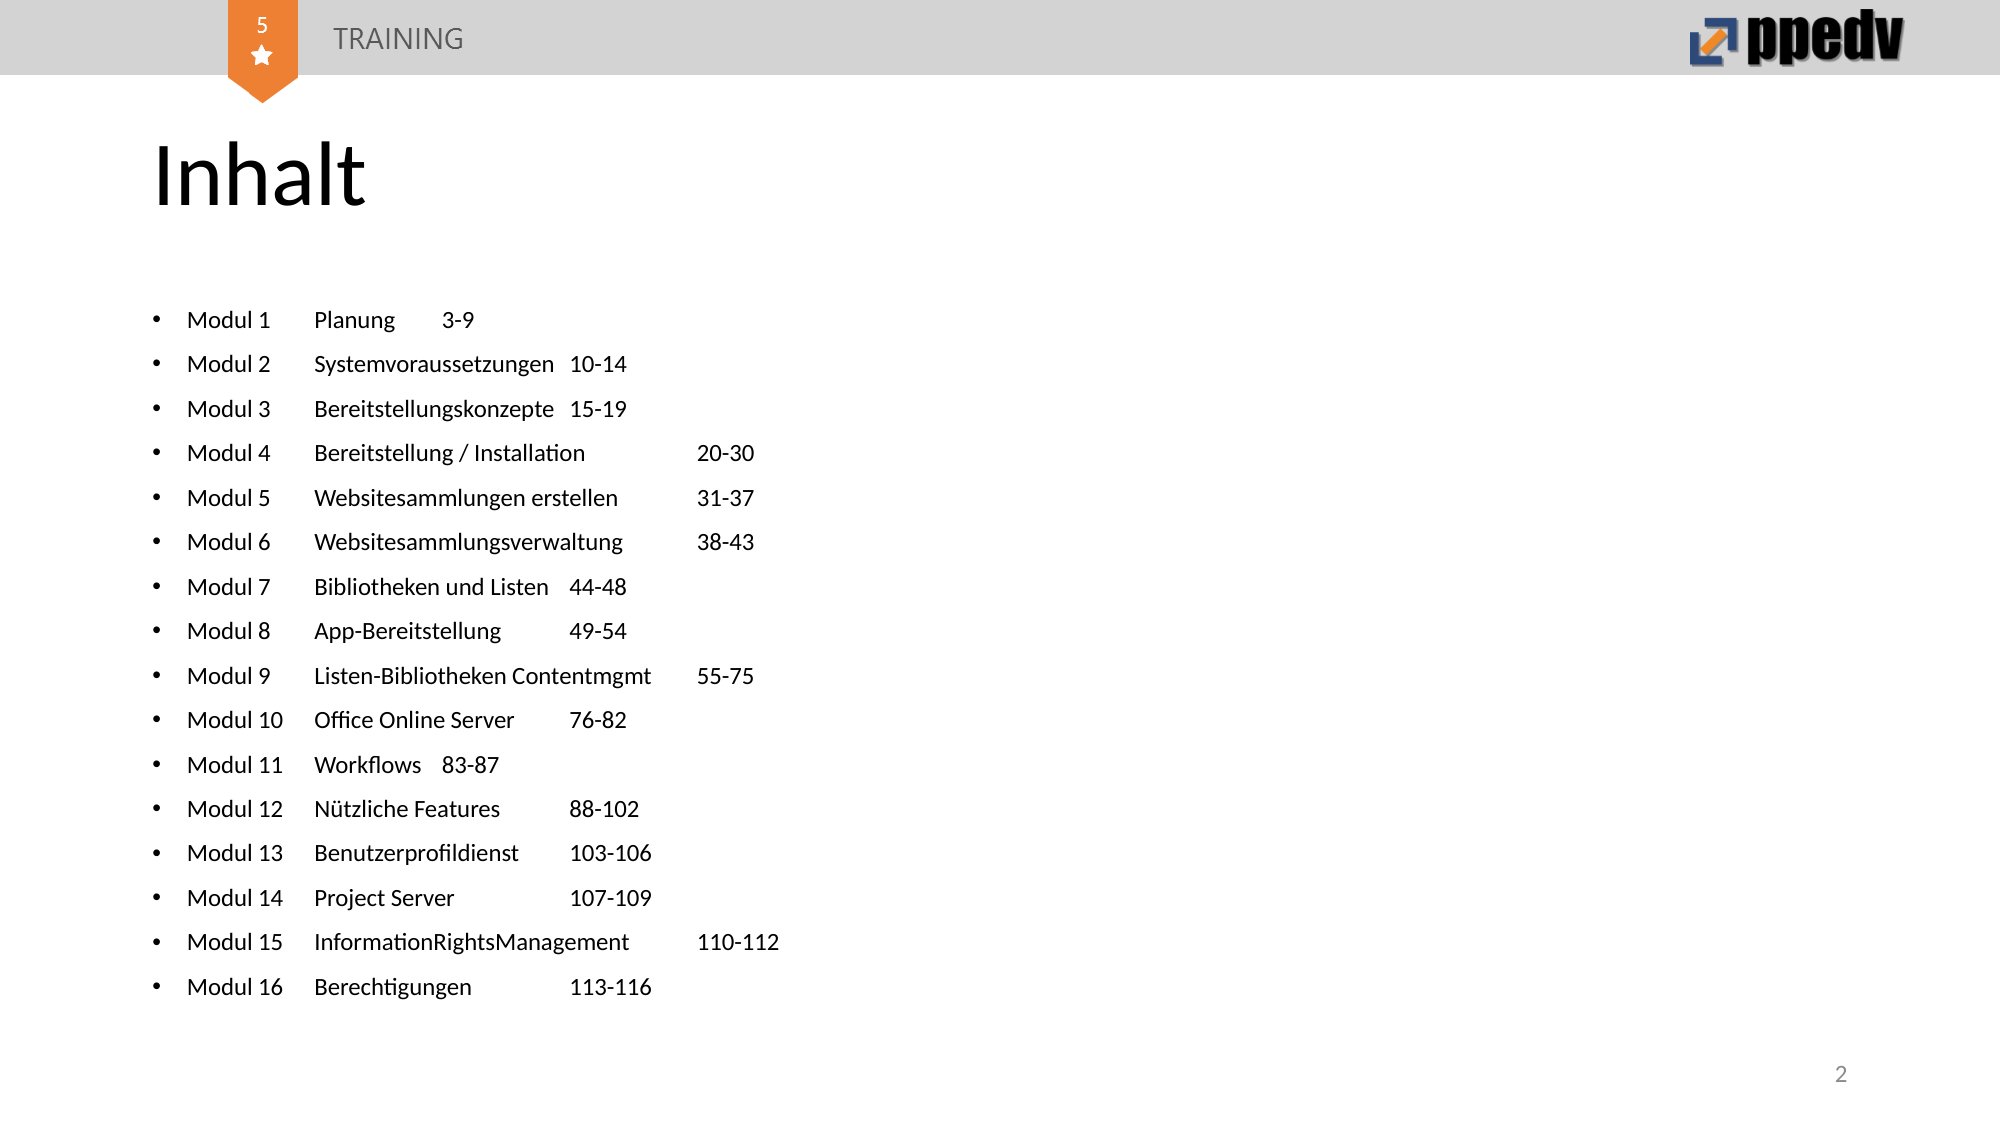

# Inhalt
Modul 1		Planung 			3-9
Modul 2		Systemvoraussetzungen 		10-14
Modul 3		Bereitstellungskonzepte 		15-19
Modul 4		Bereitstellung / Installation 	20-30
Modul 5		Websitesammlungen erstellen 	31-37
Modul 6		Websitesammlungsverwaltung 	38-43
Modul 7		Bibliotheken und Listen 		44-48
Modul 8		App-Bereitstellung 		49-54
Modul 9		Listen-Bibliotheken Contentmgmt	55-75
Modul 10		Office Online Server 		76-82
Modul 11		Workflows 			83-87
Modul 12		Nützliche Features 		88-102
Modul 13		Benutzerprofildienst 		103-106
Modul 14		Project Server 		107-109
Modul 15		InformationRightsManagement	110-112
Modul 16		Berechtigungen		113-116
2